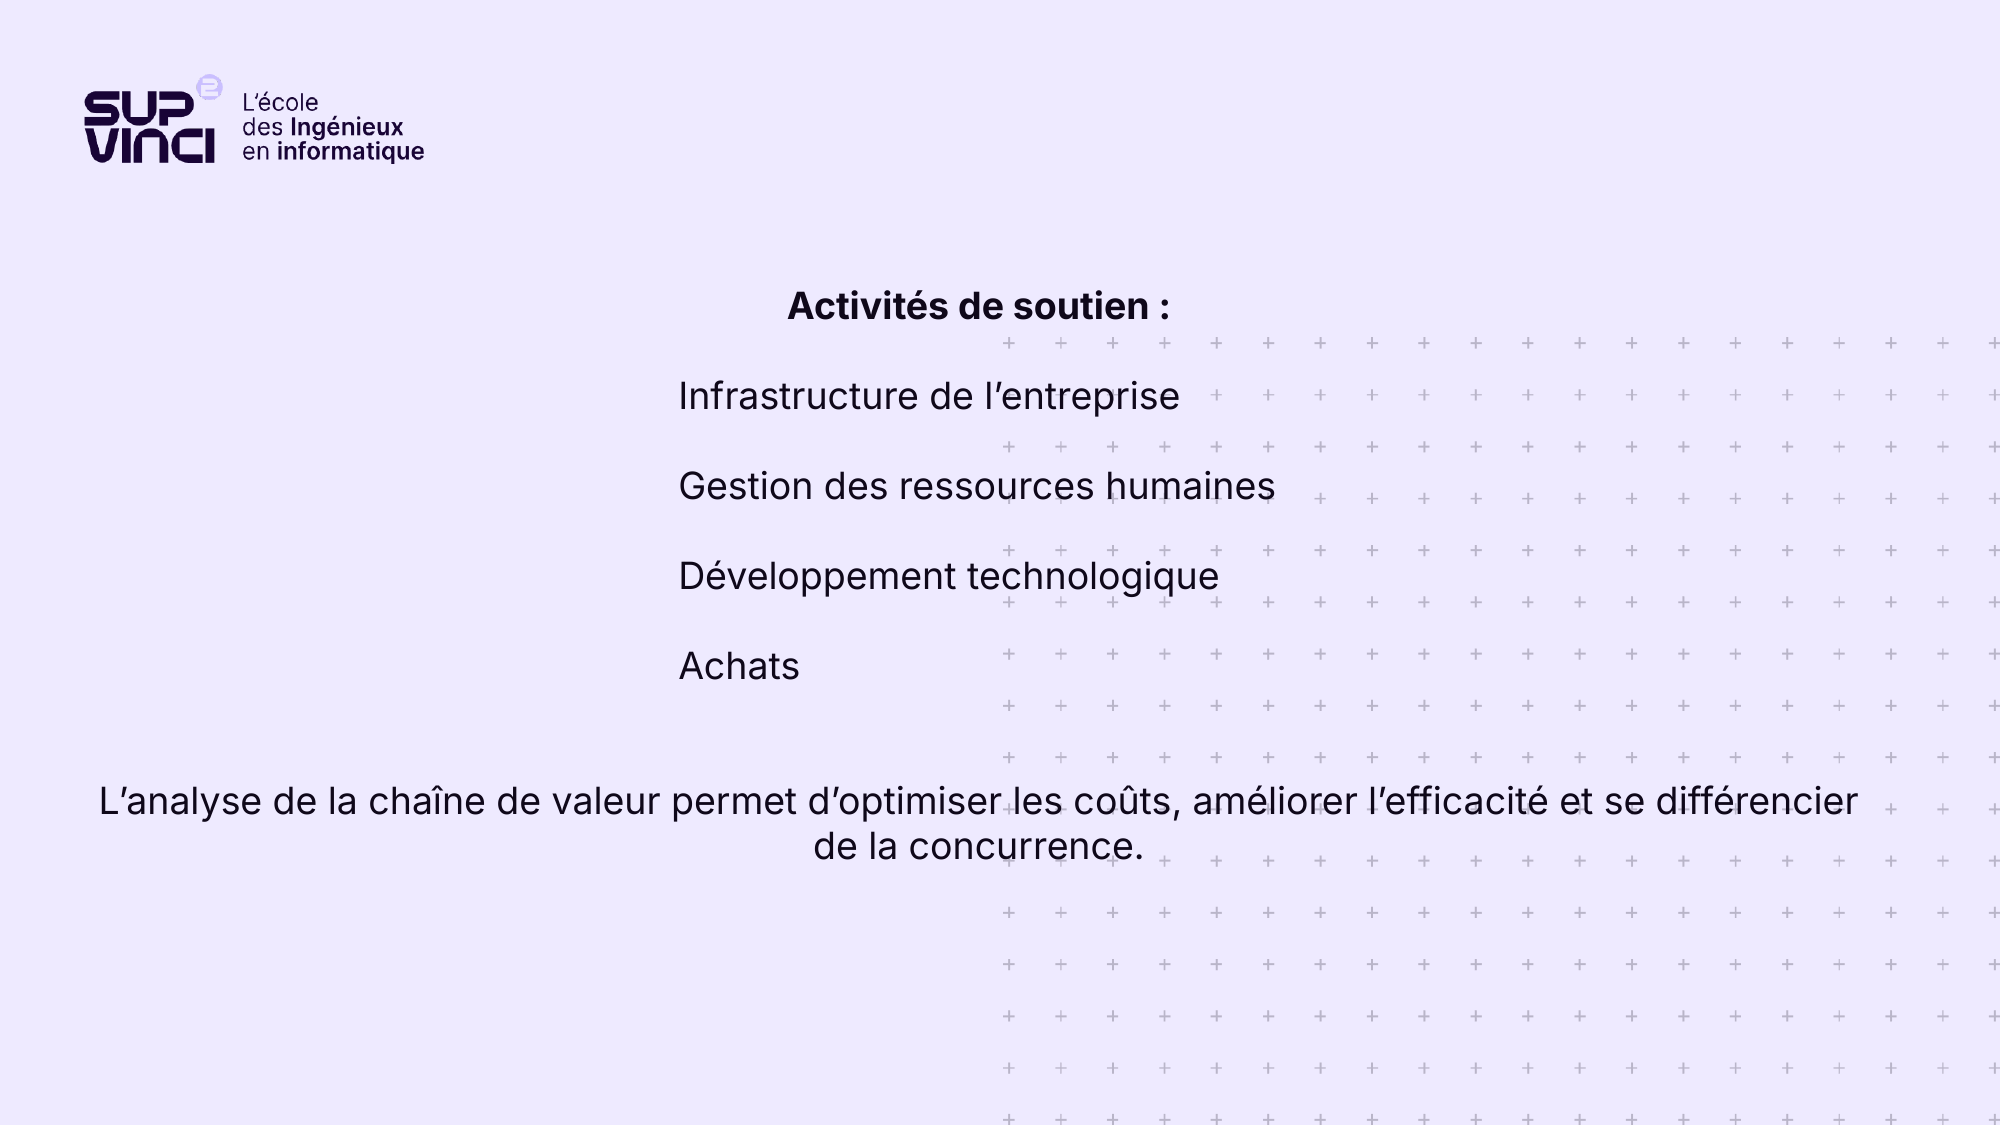

Activités de soutien :

Infrastructure de l’entreprise

Gestion des ressources humaines

Développement technologique

Achats

L’analyse de la chaîne de valeur permet d’optimiser les coûts, améliorer l’efficacité et se différencier de la concurrence.